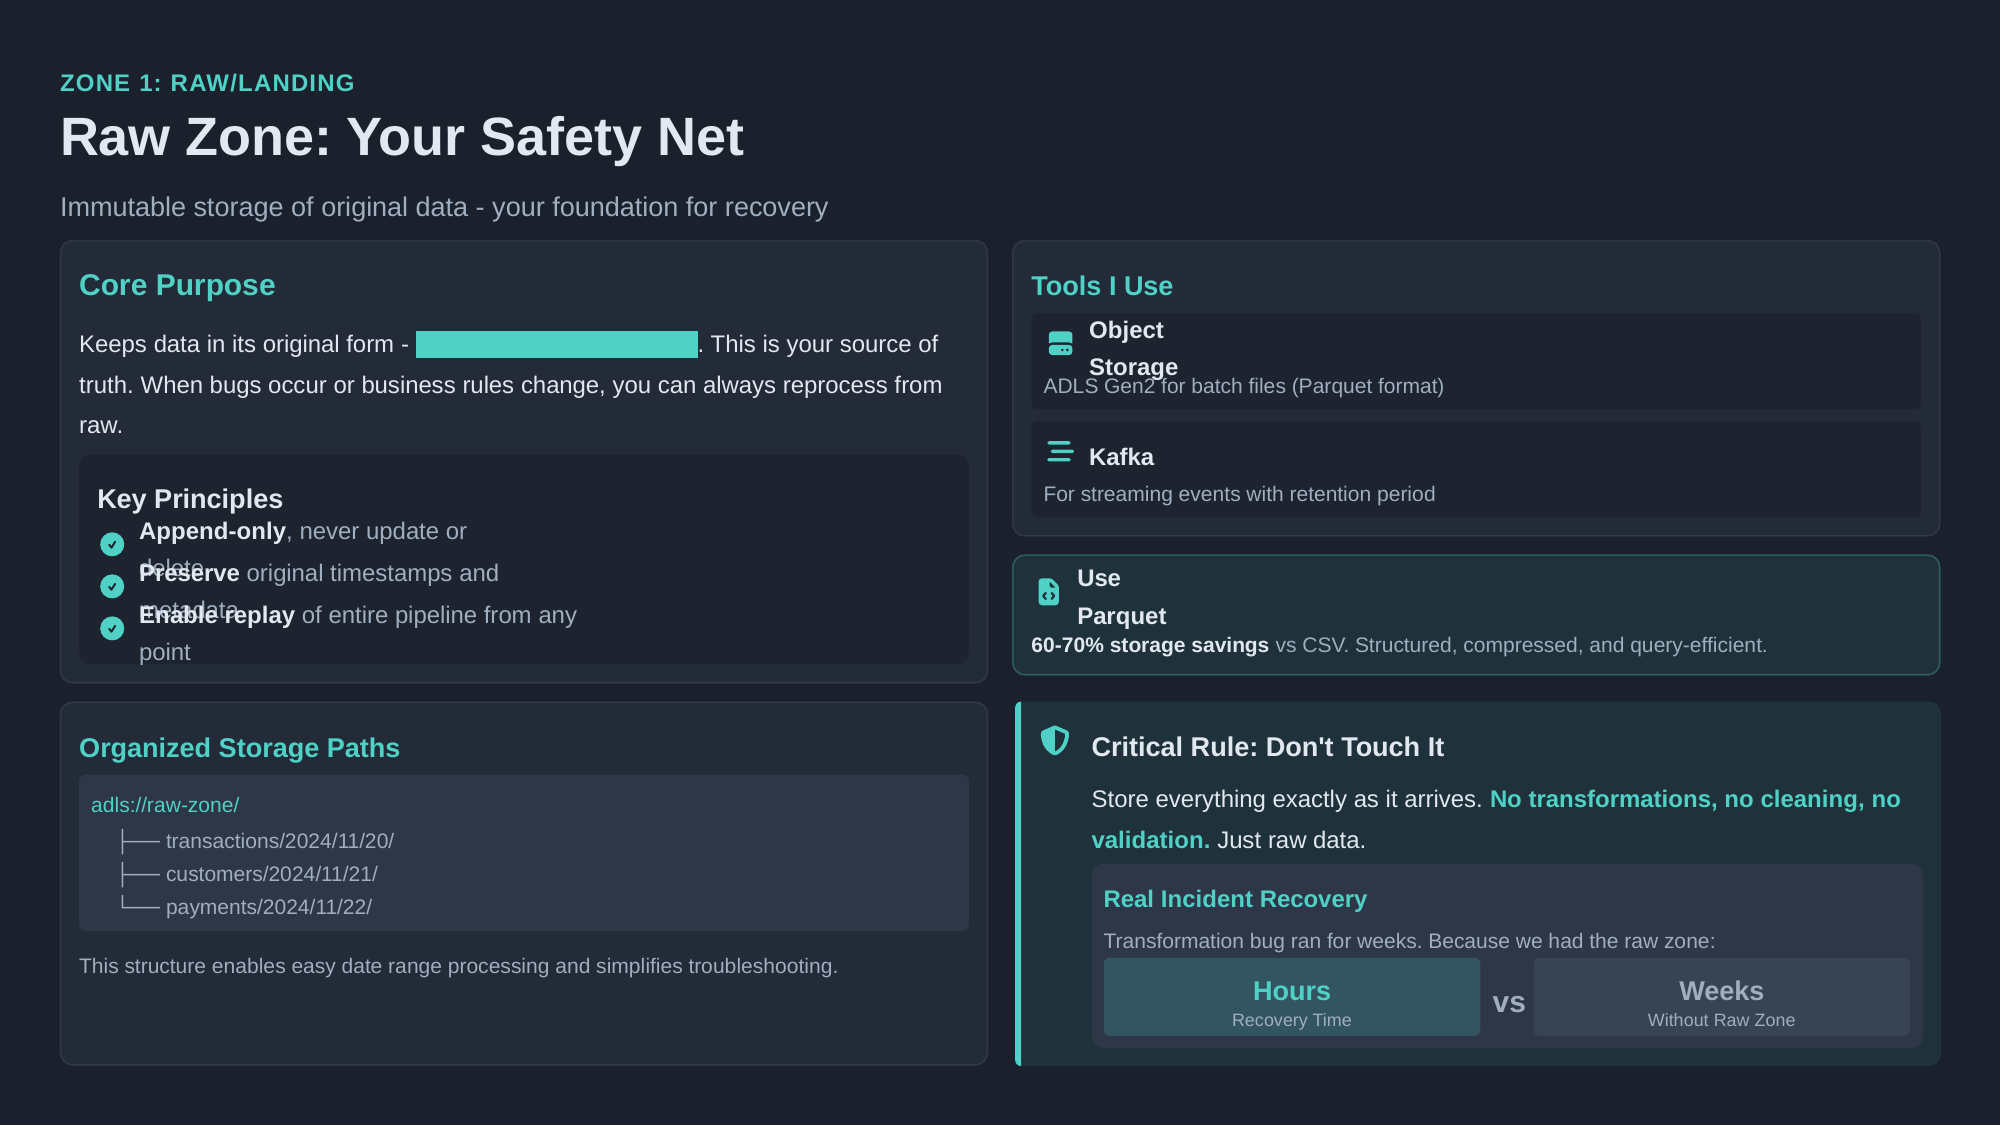

ZONE 1: RAW/LANDING
Raw Zone: Your Safety Net
Immutable storage of original data - your foundation for recovery

Core Purpose
Tools I Use

Keeps data in its original form - immutable and untouched . This is your source of truth. When bugs occur or business rules change, you can always reprocess from raw.
Object Storage

ADLS Gen2 for batch files (Parquet format)

Kafka

Key Principles
For streaming events with retention period
Append-only, never update or delete

Preserve original timestamps and metadata
Use Parquet

Enable replay of entire pipeline from any point

60-70% storage savings vs CSV. Structured, compressed, and query-efficient.

Critical Rule: Don't Touch It
Organized Storage Paths

Store everything exactly as it arrives. No transformations, no cleaning, no validation. Just raw data.

adls://raw-zone/
├── transactions/2024/11/20/
├── customers/2024/11/21/

Real Incident Recovery
└── payments/2024/11/22/
Transformation bug ran for weeks. Because we had the raw zone:
This structure enables easy date range processing and simplifies troubleshooting.

Hours
Weeks
vs
Recovery Time
Without Raw Zone